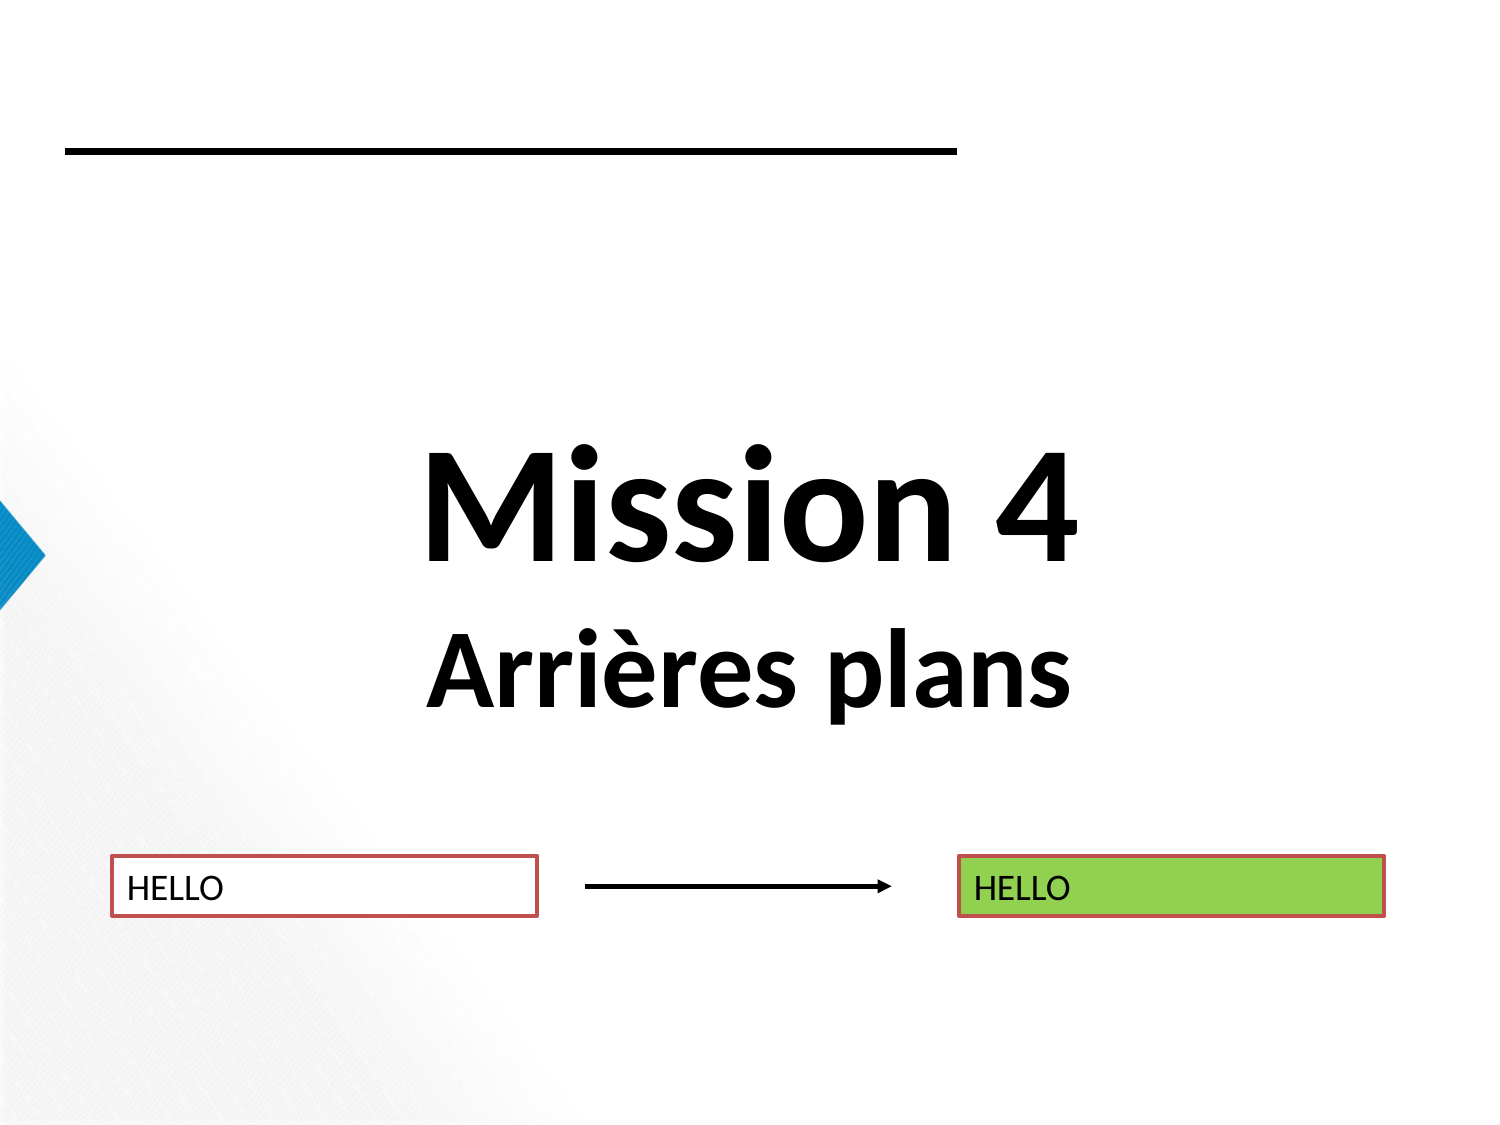

# Mission 4 Arrières plans
HELLO
HELLO